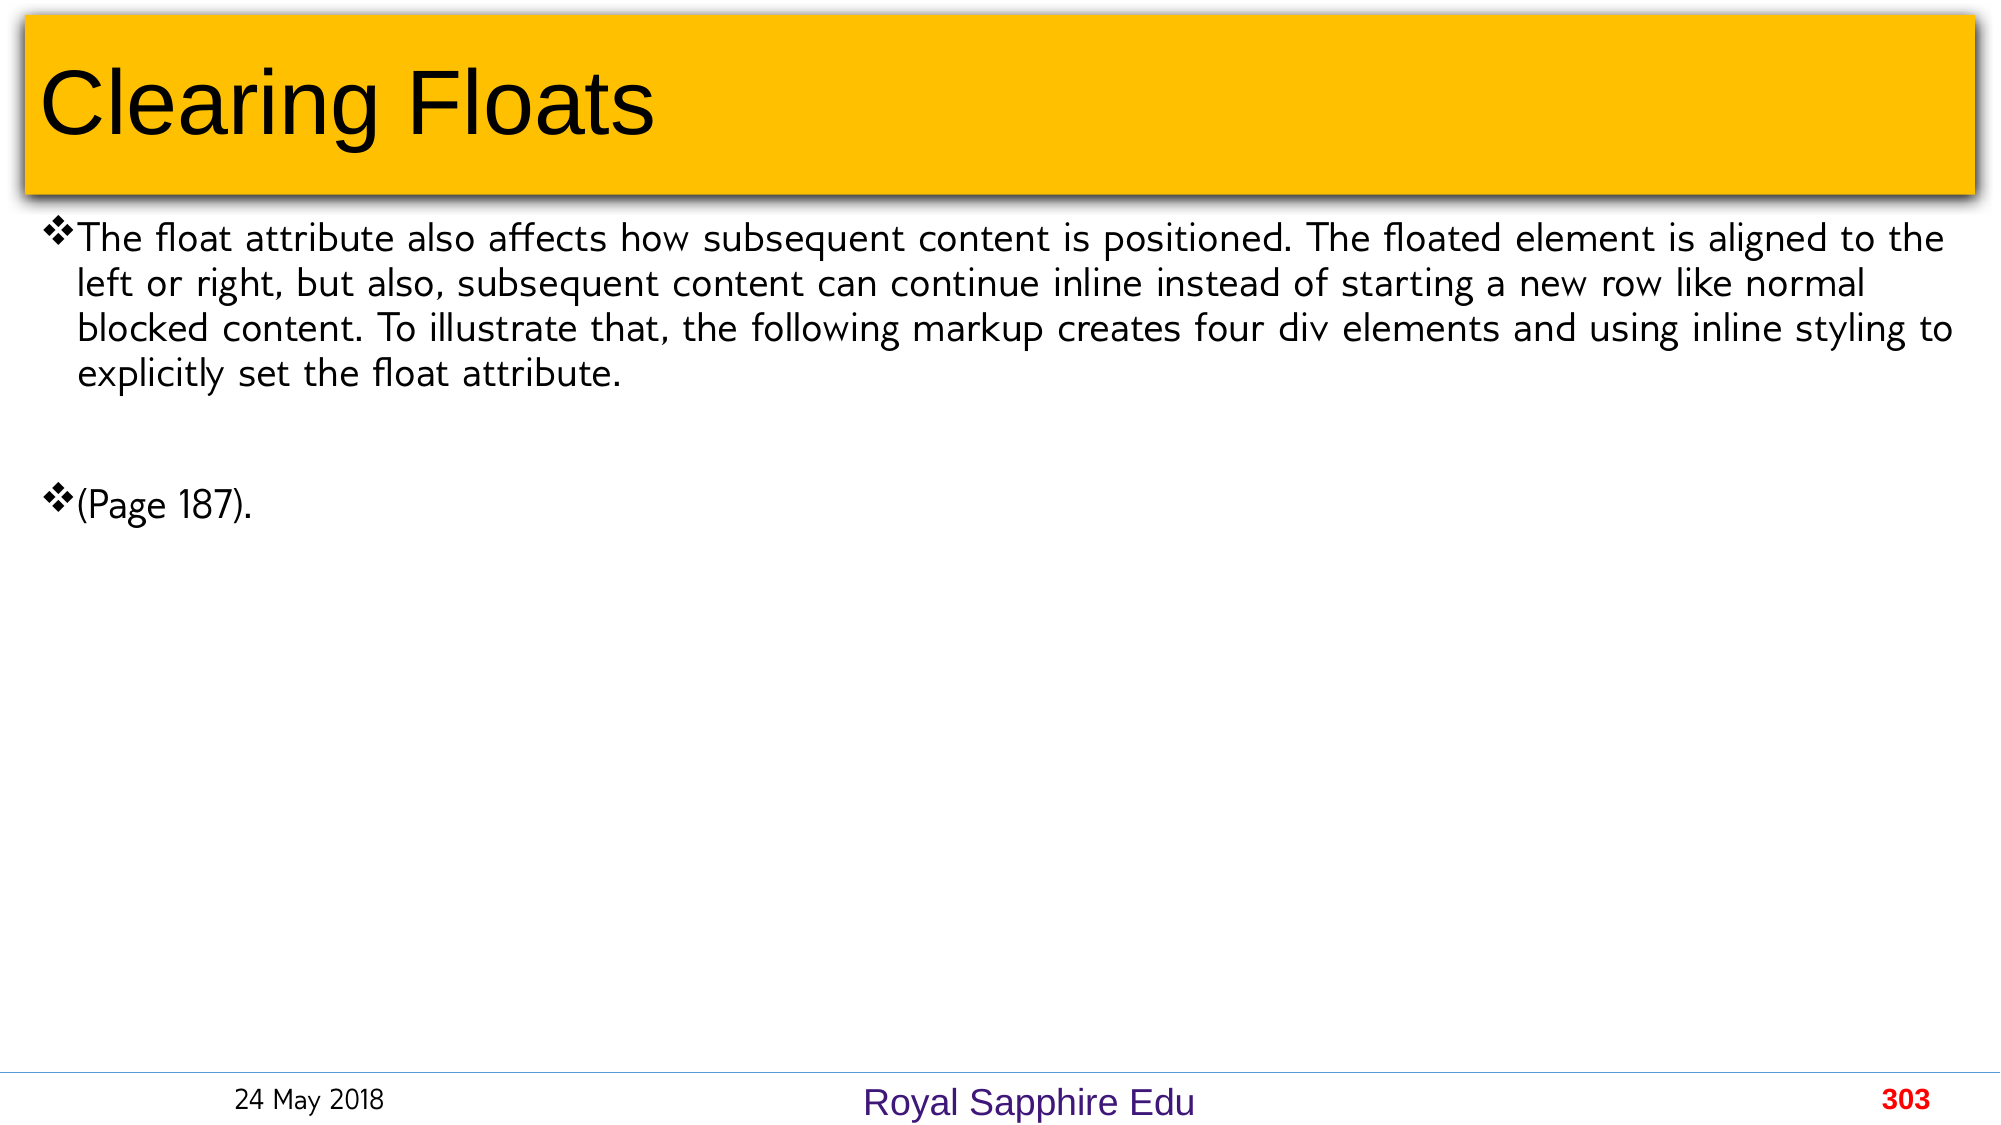

# Clearing Floats
The float attribute also affects how subsequent content is positioned. The floated element is aligned to the left or right, but also, subsequent content can continue inline instead of starting a new row like normal blocked content. To illustrate that, the following markup creates four div elements and using inline styling to explicitly set the float attribute.

(Page 187).
24 May 2018
303